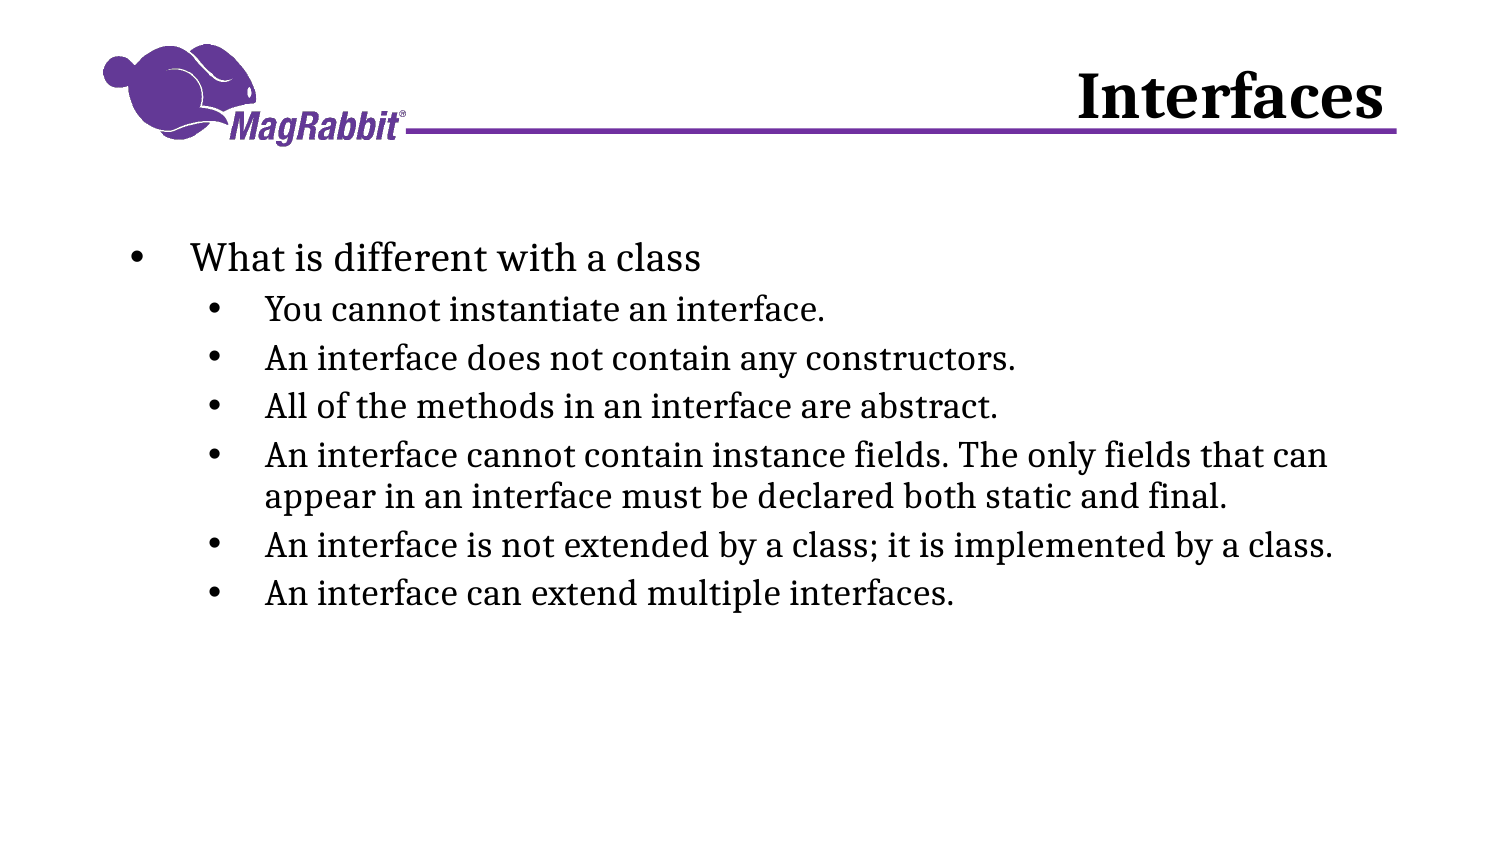

# Interfaces
What is different with a class
You cannot instantiate an interface.
An interface does not contain any constructors.
All of the methods in an interface are abstract.
An interface cannot contain instance fields. The only fields that can appear in an interface must be declared both static and final.
An interface is not extended by a class; it is implemented by a class.
An interface can extend multiple interfaces.